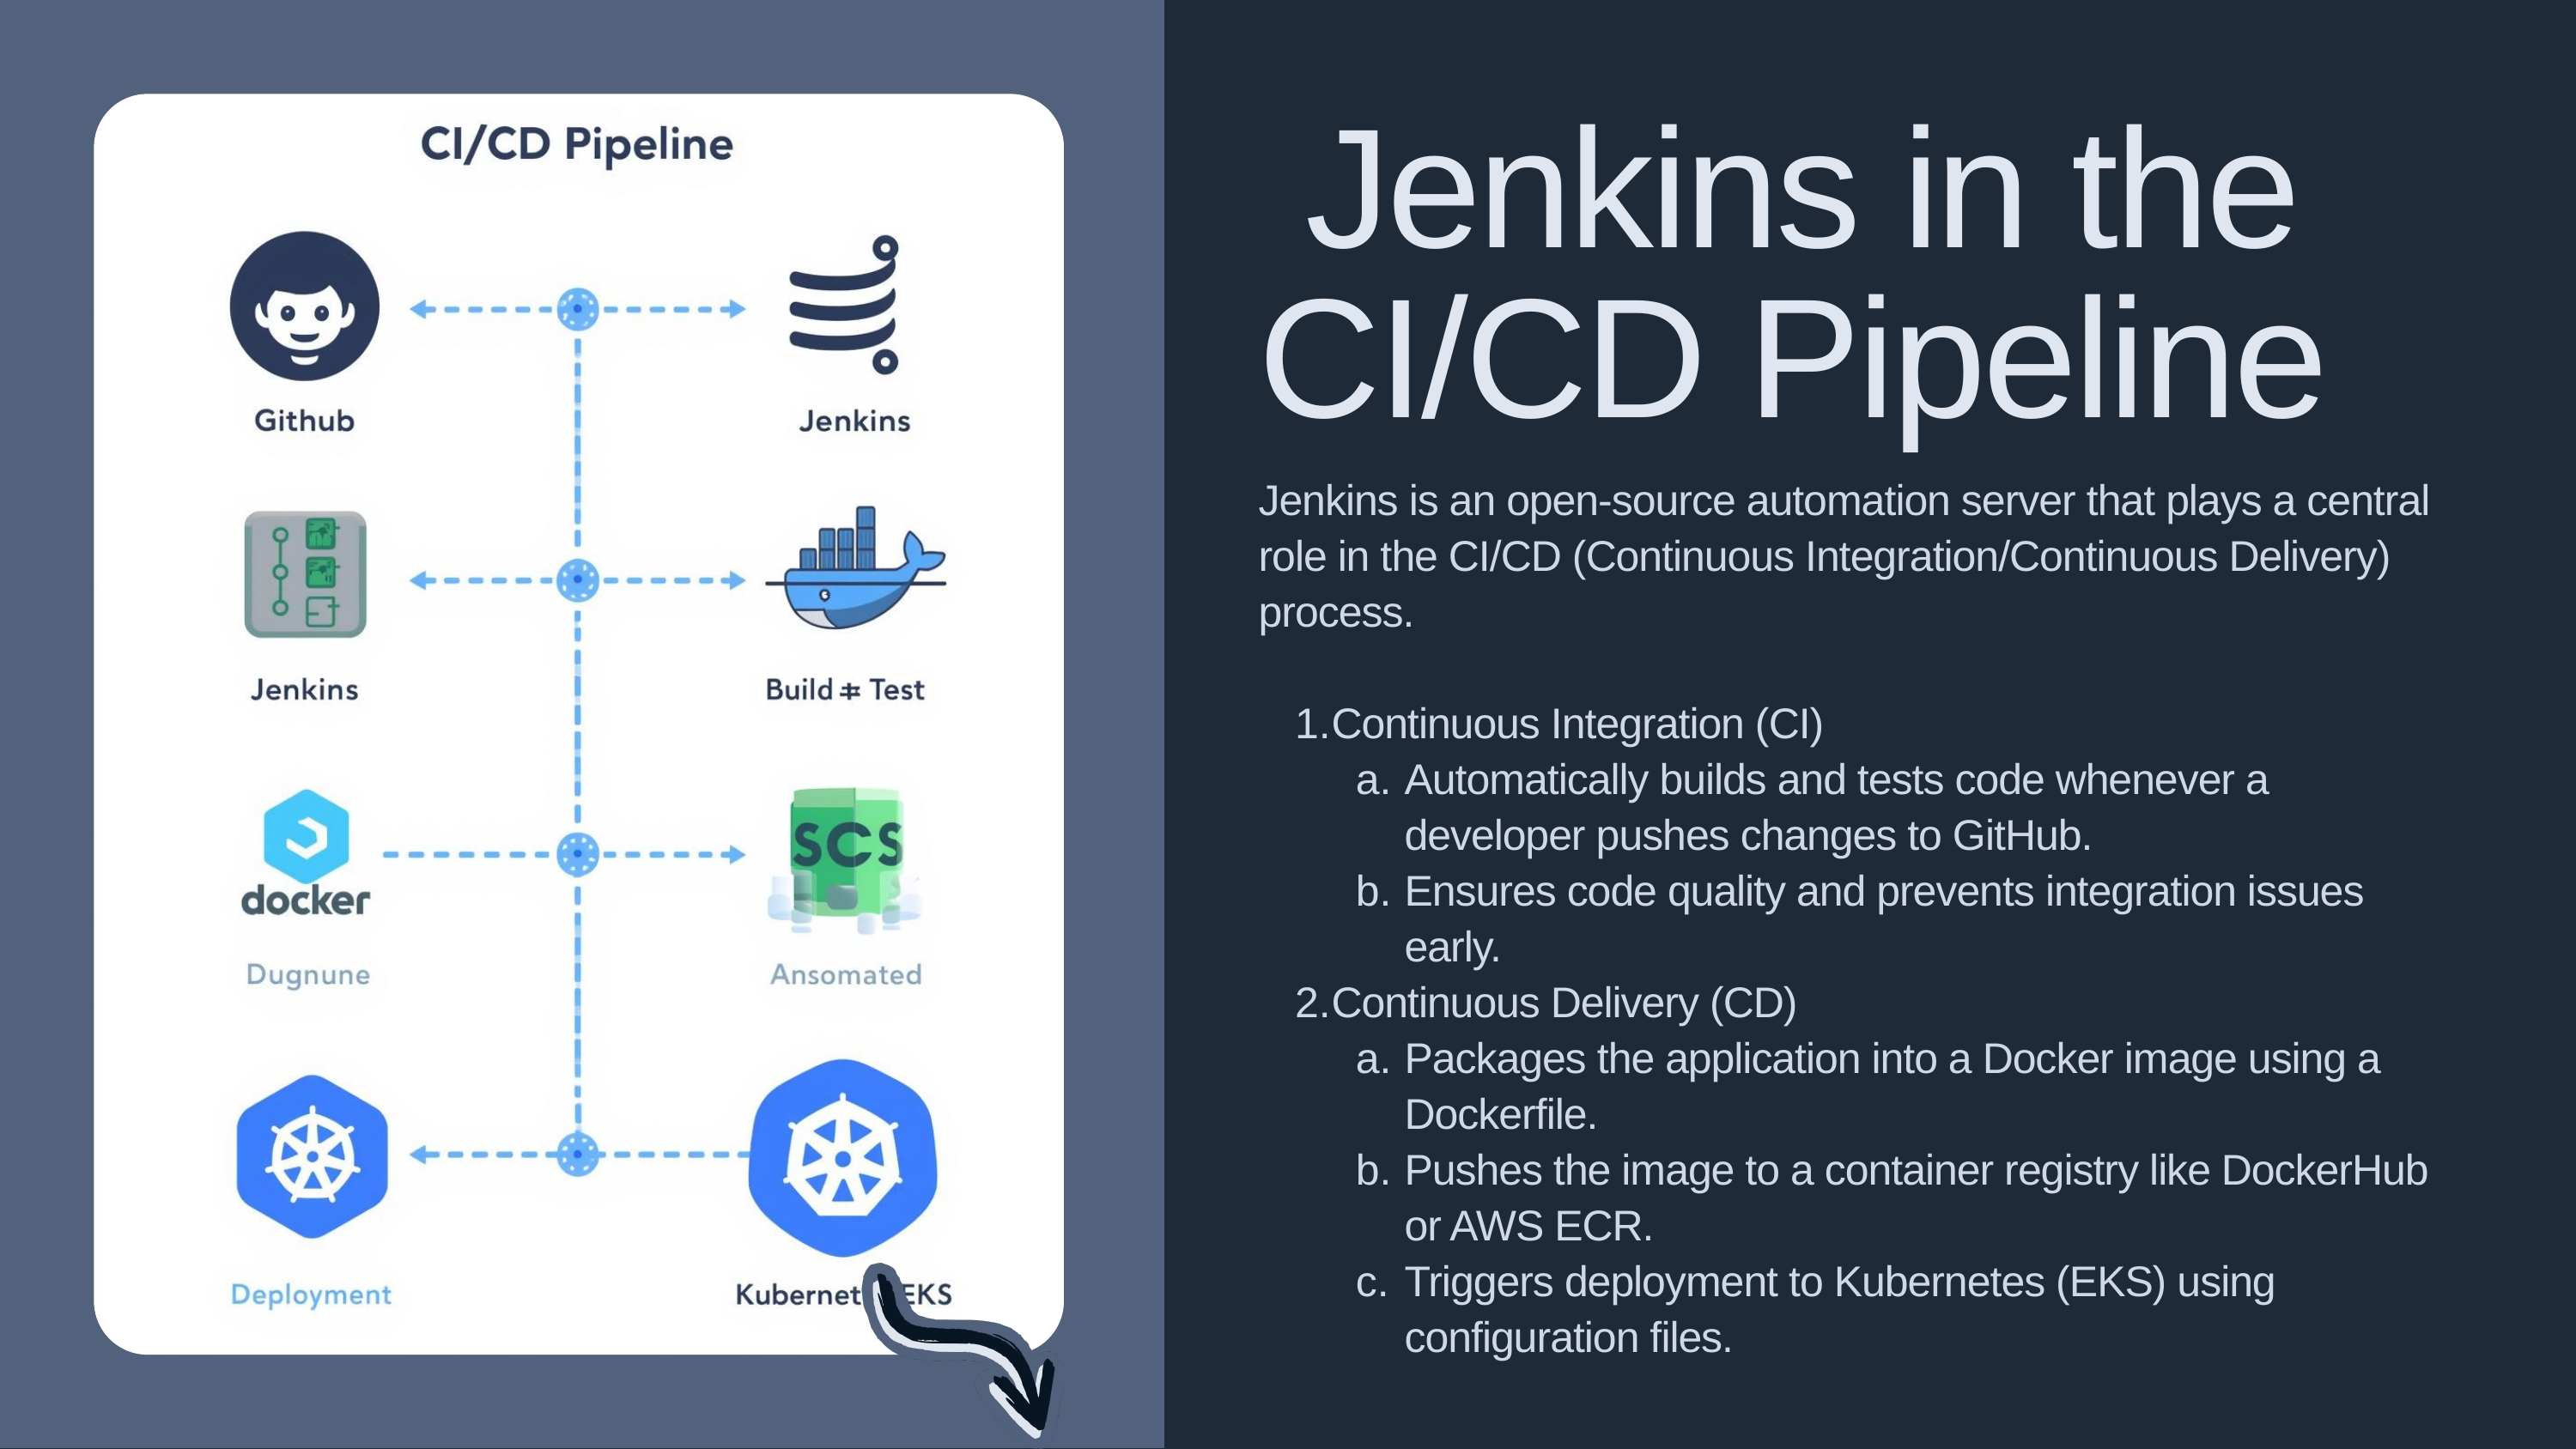

Jenkins in the CI/CD Pipeline
Jenkins is an open-source automation server that plays a central role in the CI/CD (Continuous Integration/Continuous Delivery) process.

Continuous Integration (CI)
Automatically builds and tests code whenever a developer pushes changes to GitHub.
Ensures code quality and prevents integration issues early.
Continuous Delivery (CD)
Packages the application into a Docker image using a Dockerfile.
Pushes the image to a container registry like DockerHub or AWS ECR.
Triggers deployment to Kubernetes (EKS) using configuration files.